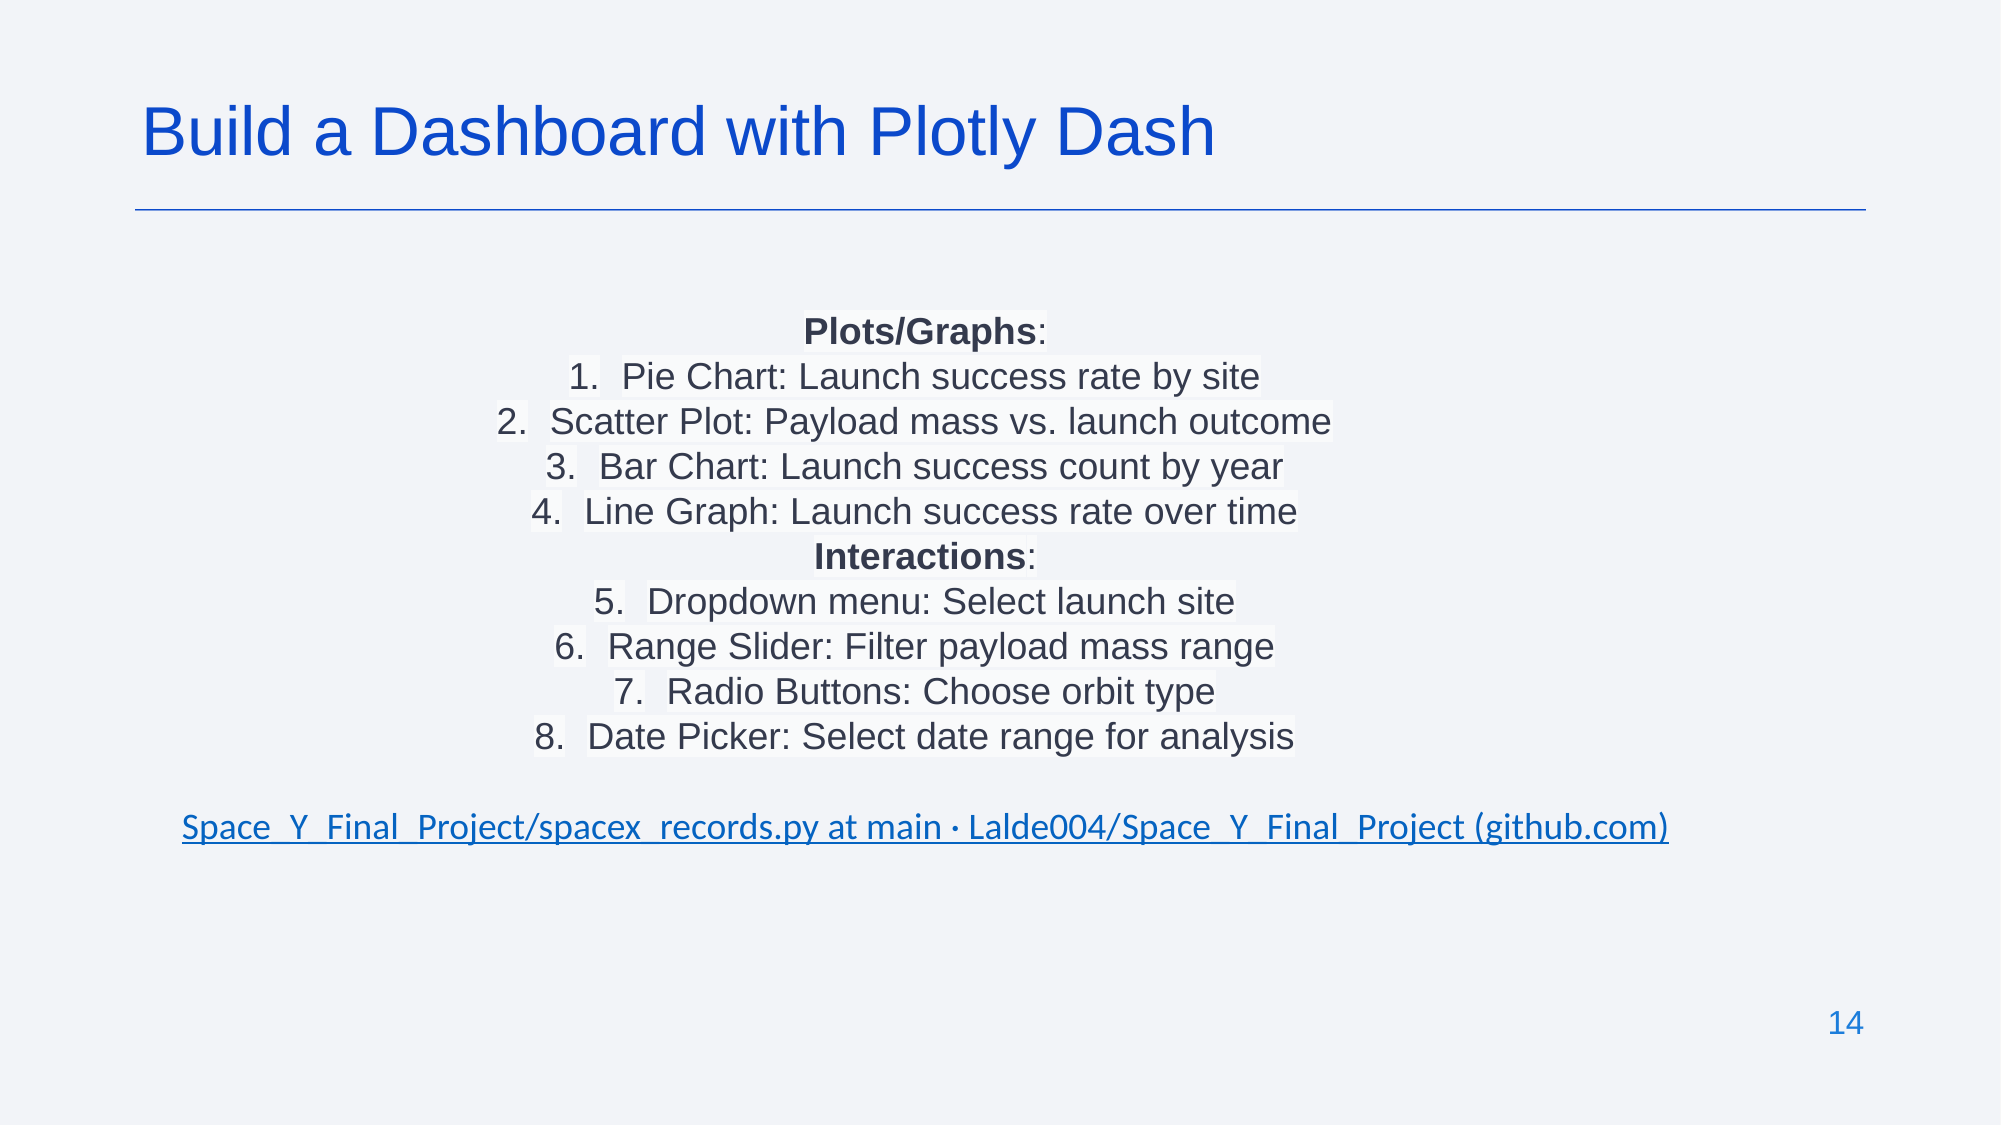

Build a Dashboard with Plotly Dash
Plots/Graphs:
Pie Chart: Launch success rate by site
Scatter Plot: Payload mass vs. launch outcome
Bar Chart: Launch success count by year
Line Graph: Launch success rate over time
Interactions:
Dropdown menu: Select launch site
Range Slider: Filter payload mass range
Radio Buttons: Choose orbit type
Date Picker: Select date range for analysis

Space_Y_Final_Project/spacex_records.py at main · Lalde004/Space_Y_Final_Project (github.com)

14